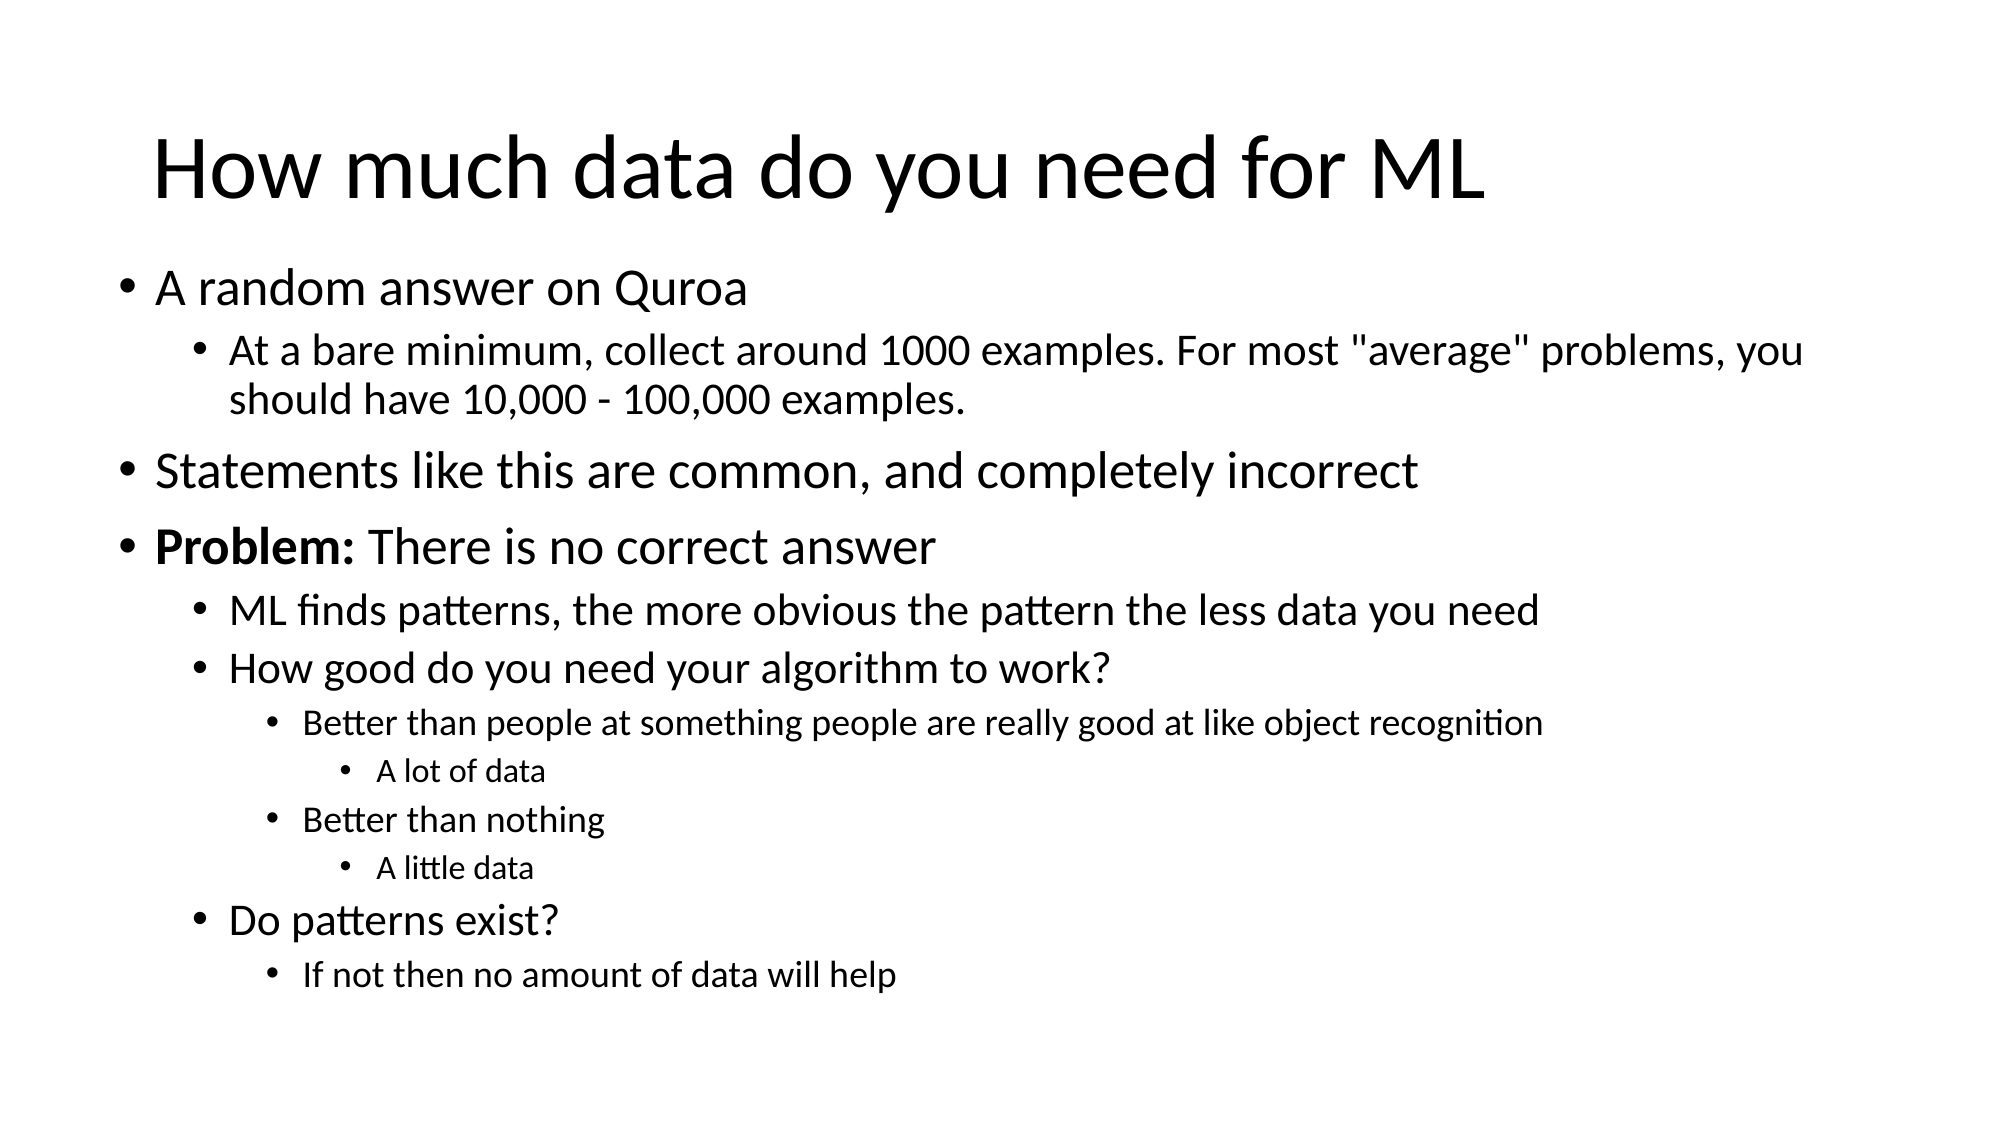

# How much data do you need for ML
A random answer on Quroa
At a bare minimum, collect around 1000 examples. For most "average" problems, you should have 10,000 - 100,000 examples.
Statements like this are common, and completely incorrect
Problem: There is no correct answer
ML finds patterns, the more obvious the pattern the less data you need
How good do you need your algorithm to work?
Better than people at something people are really good at like object recognition
A lot of data
Better than nothing
A little data
Do patterns exist?
If not then no amount of data will help